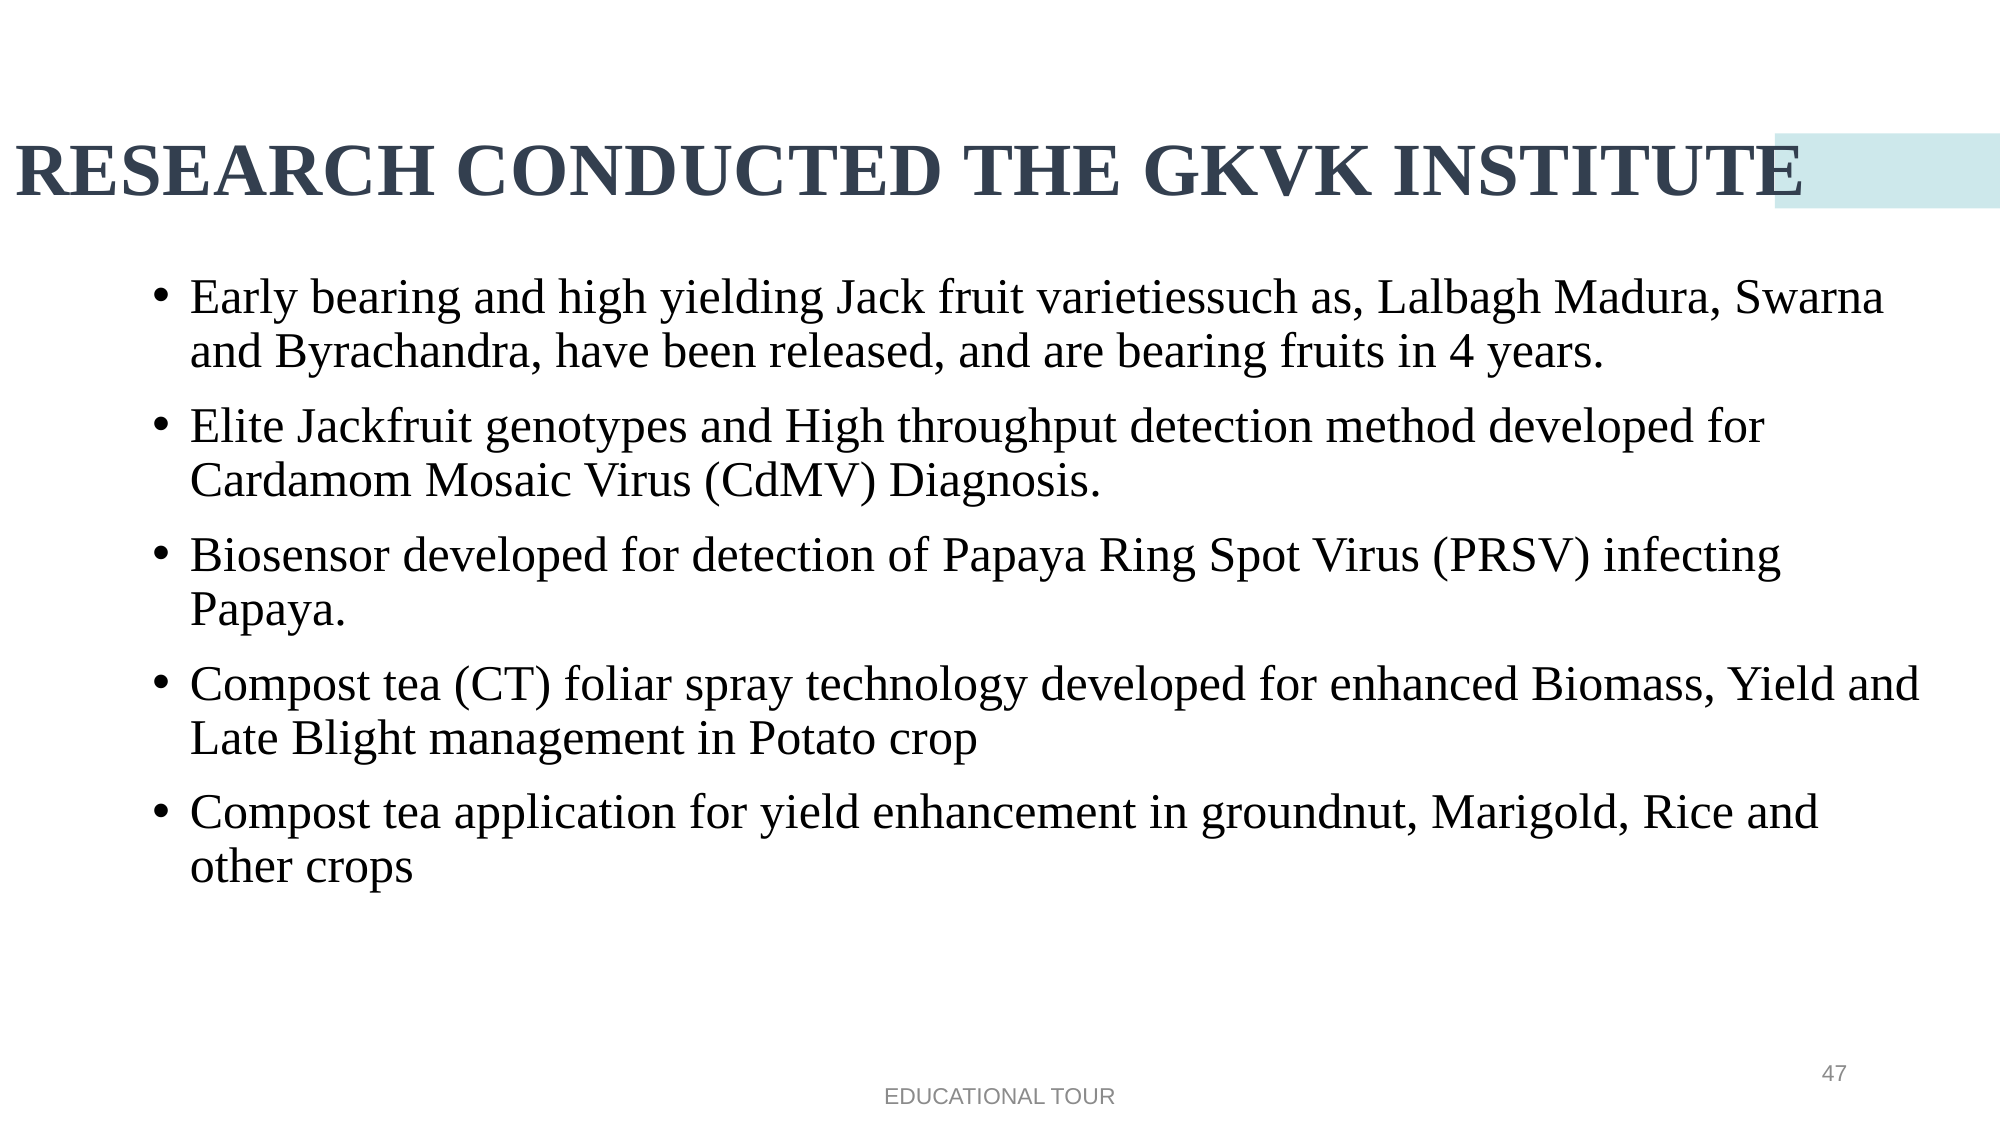

# RESEARCH CONDUCTED THE GKVK INSTITUTE
Early bearing and high yielding Jack fruit varietiessuch as, Lalbagh Madura, Swarna and Byrachandra, have been released, and are bearing fruits in 4 years.
Elite Jackfruit genotypes and High throughput detection method developed for Cardamom Mosaic Virus (CdMV) Diagnosis.
Biosensor developed for detection of Papaya Ring Spot Virus (PRSV) infecting Papaya.
Compost tea (CT) foliar spray technology developed for enhanced Biomass, Yield and Late Blight management in Potato crop
Compost tea application for yield enhancement in groundnut, Marigold, Rice and other crops

47
EDUCATIONAL TOUR